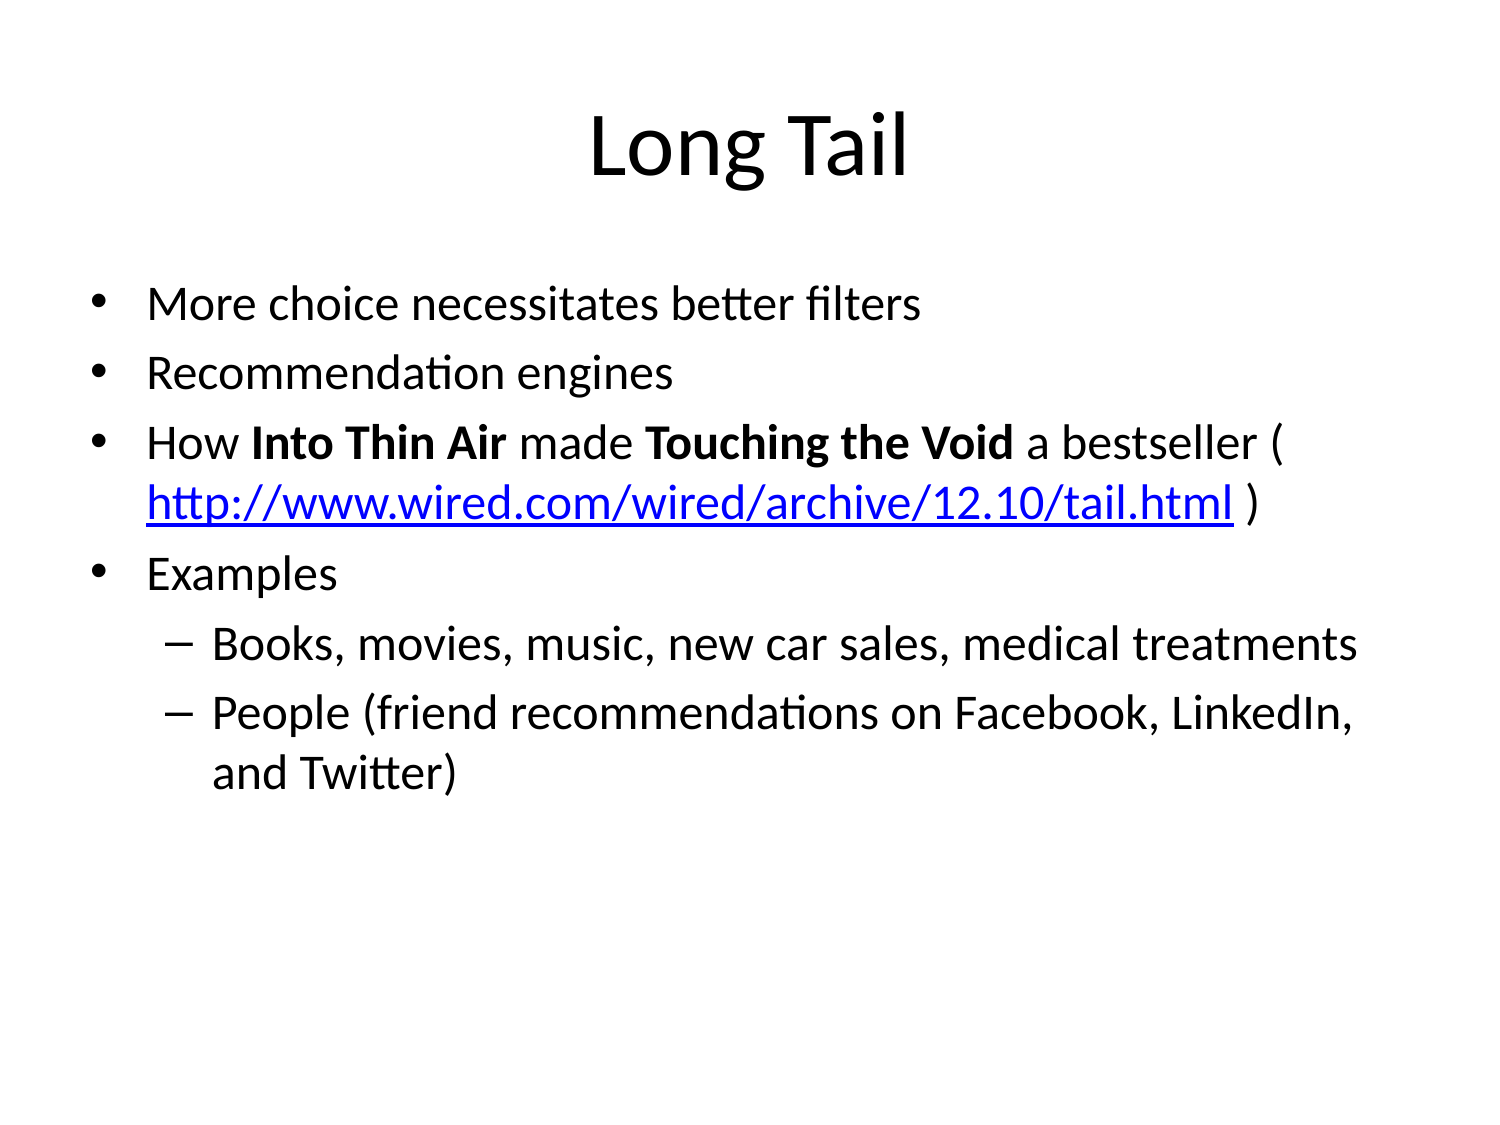

# Long Tail
More choice necessitates better filters
Recommendation engines
How Into Thin Air made Touching the Void a bestseller (http://www.wired.com/wired/archive/12.10/tail.html )
Examples
Books, movies, music, new car sales, medical treatments
People (friend recommendations on Facebook, LinkedIn, and Twitter)